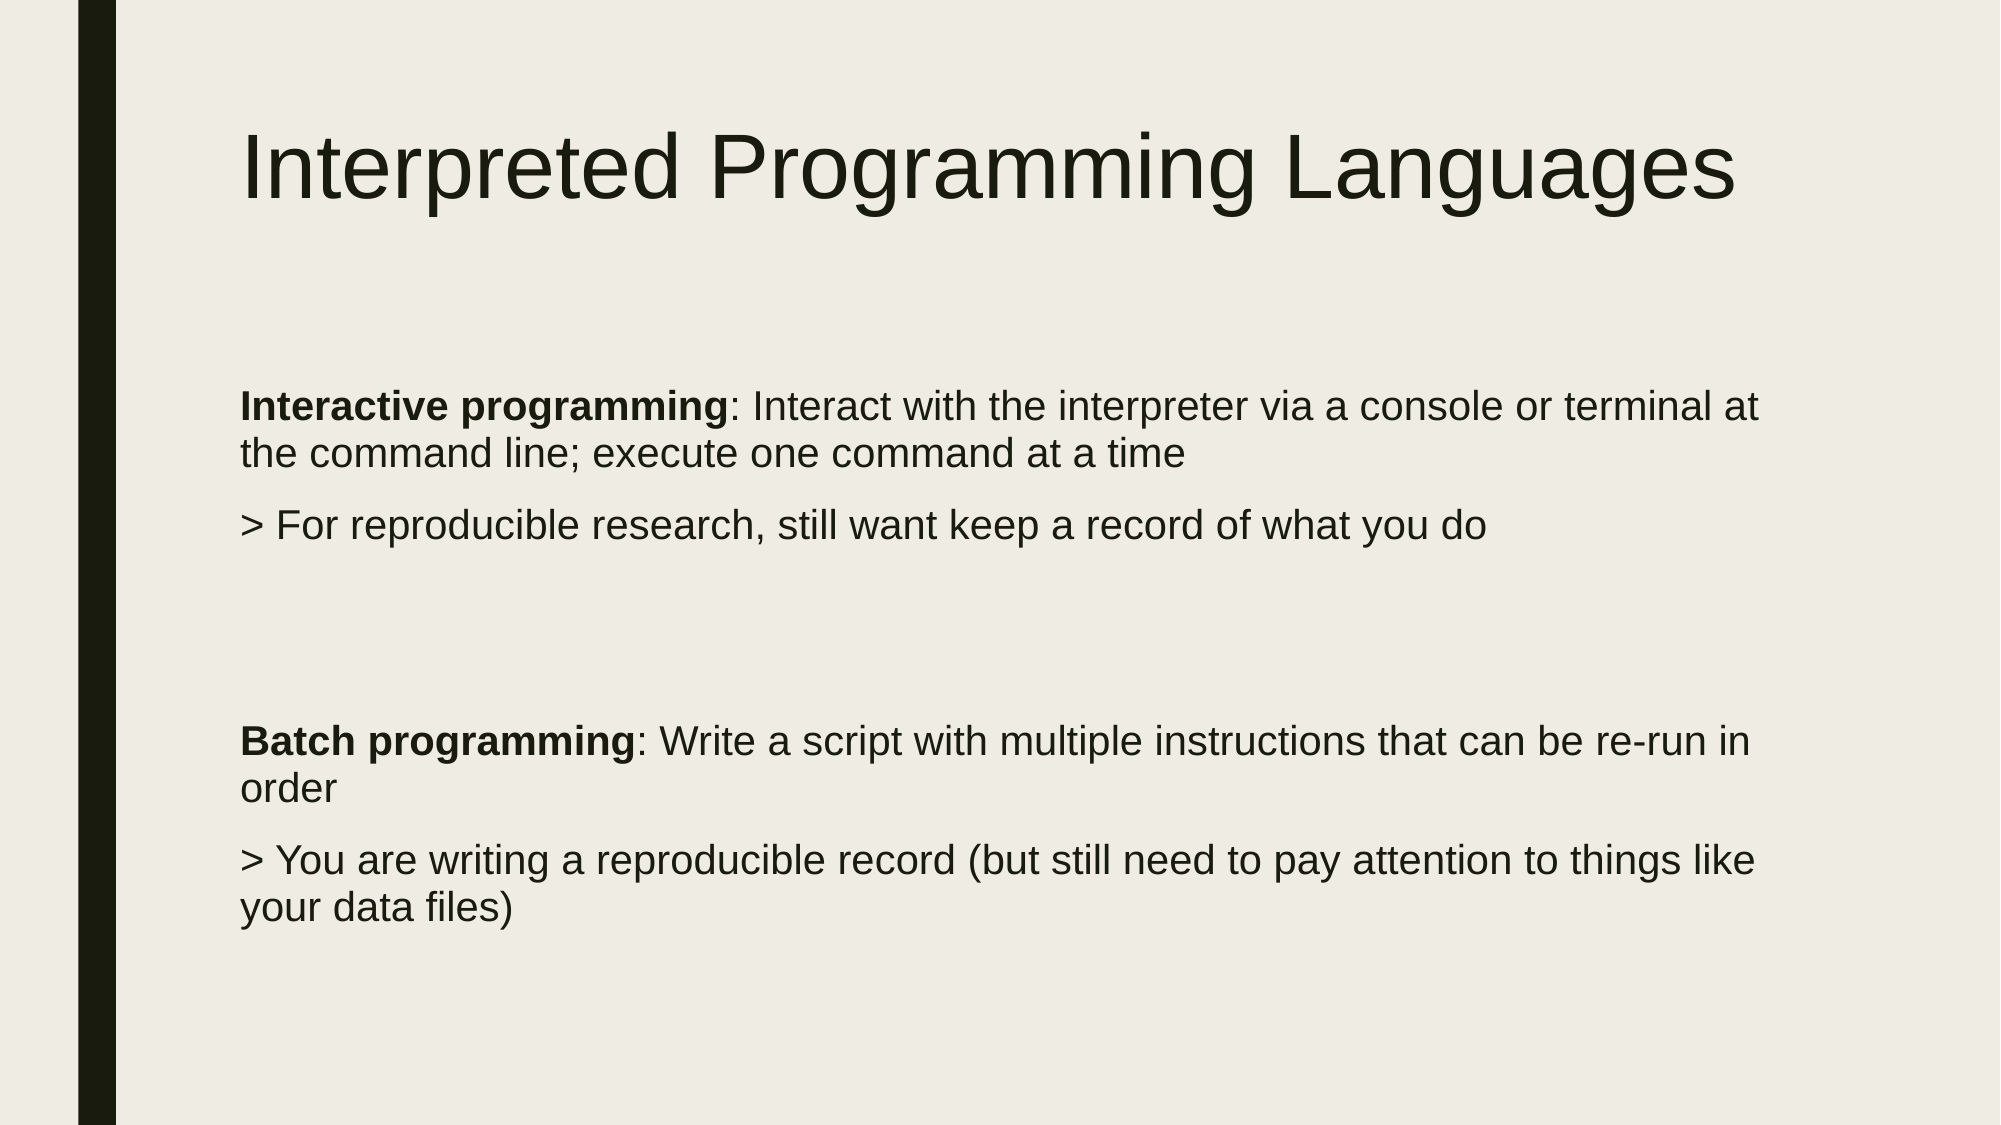

# Interpreted Programming Languages
Interactive programming: Interact with the interpreter via a console or terminal at the command line; execute one command at a time
> For reproducible research, still want keep a record of what you do

Batch programming: Write a script with multiple instructions that can be re-run in order
> You are writing a reproducible record (but still need to pay attention to things like your data files)